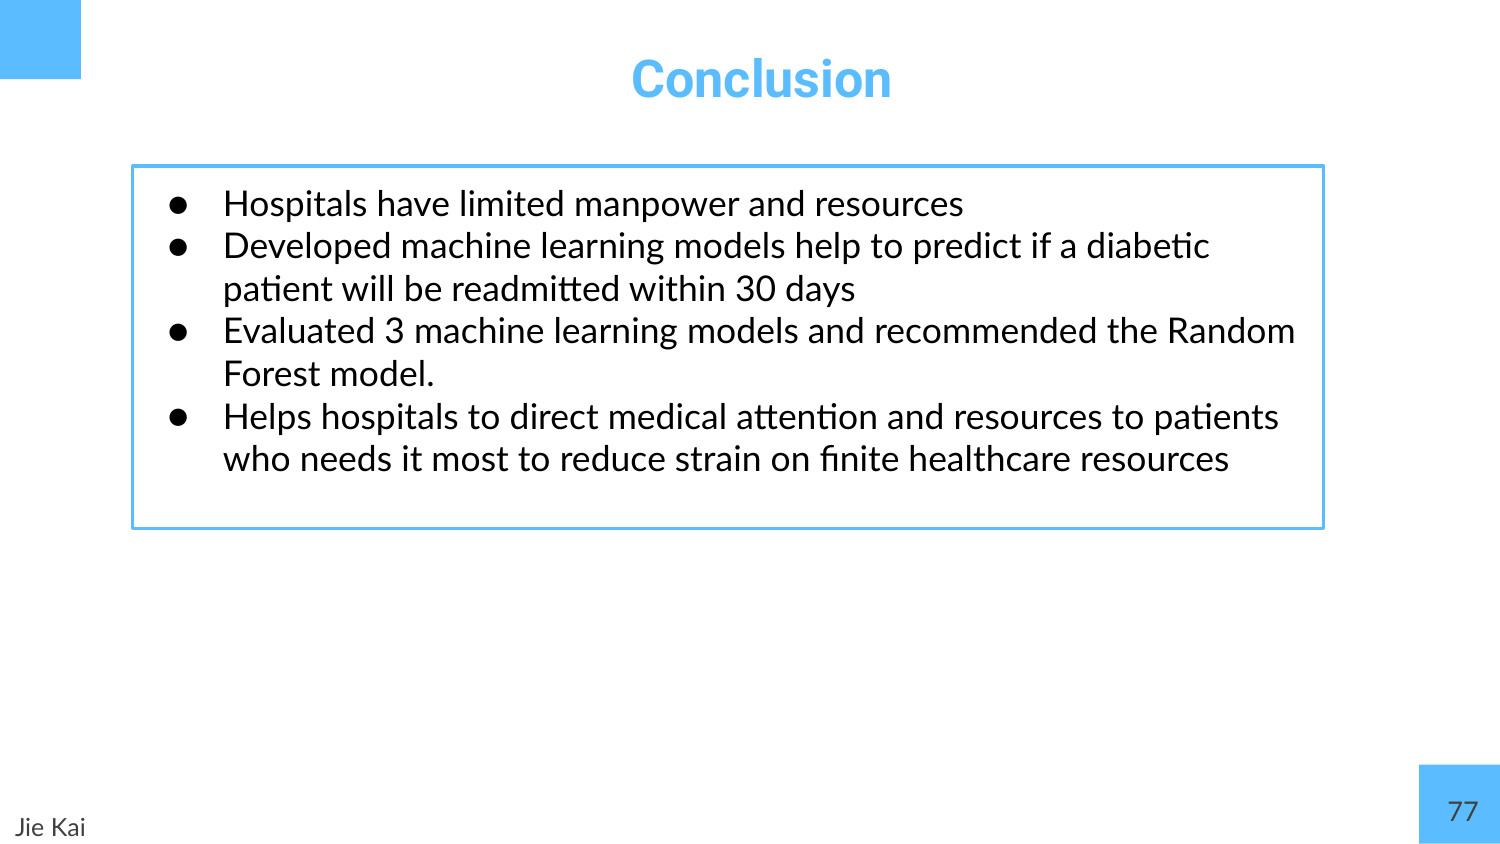

# Conclusion
Hospitals have limited manpower and resources
Developed machine learning models help to predict if a diabetic patient will be readmitted within 30 days
Evaluated 3 machine learning models and recommended the Random Forest model.
Helps hospitals to direct medical attention and resources to patients who needs it most to reduce strain on finite healthcare resources

77
Jie Kai